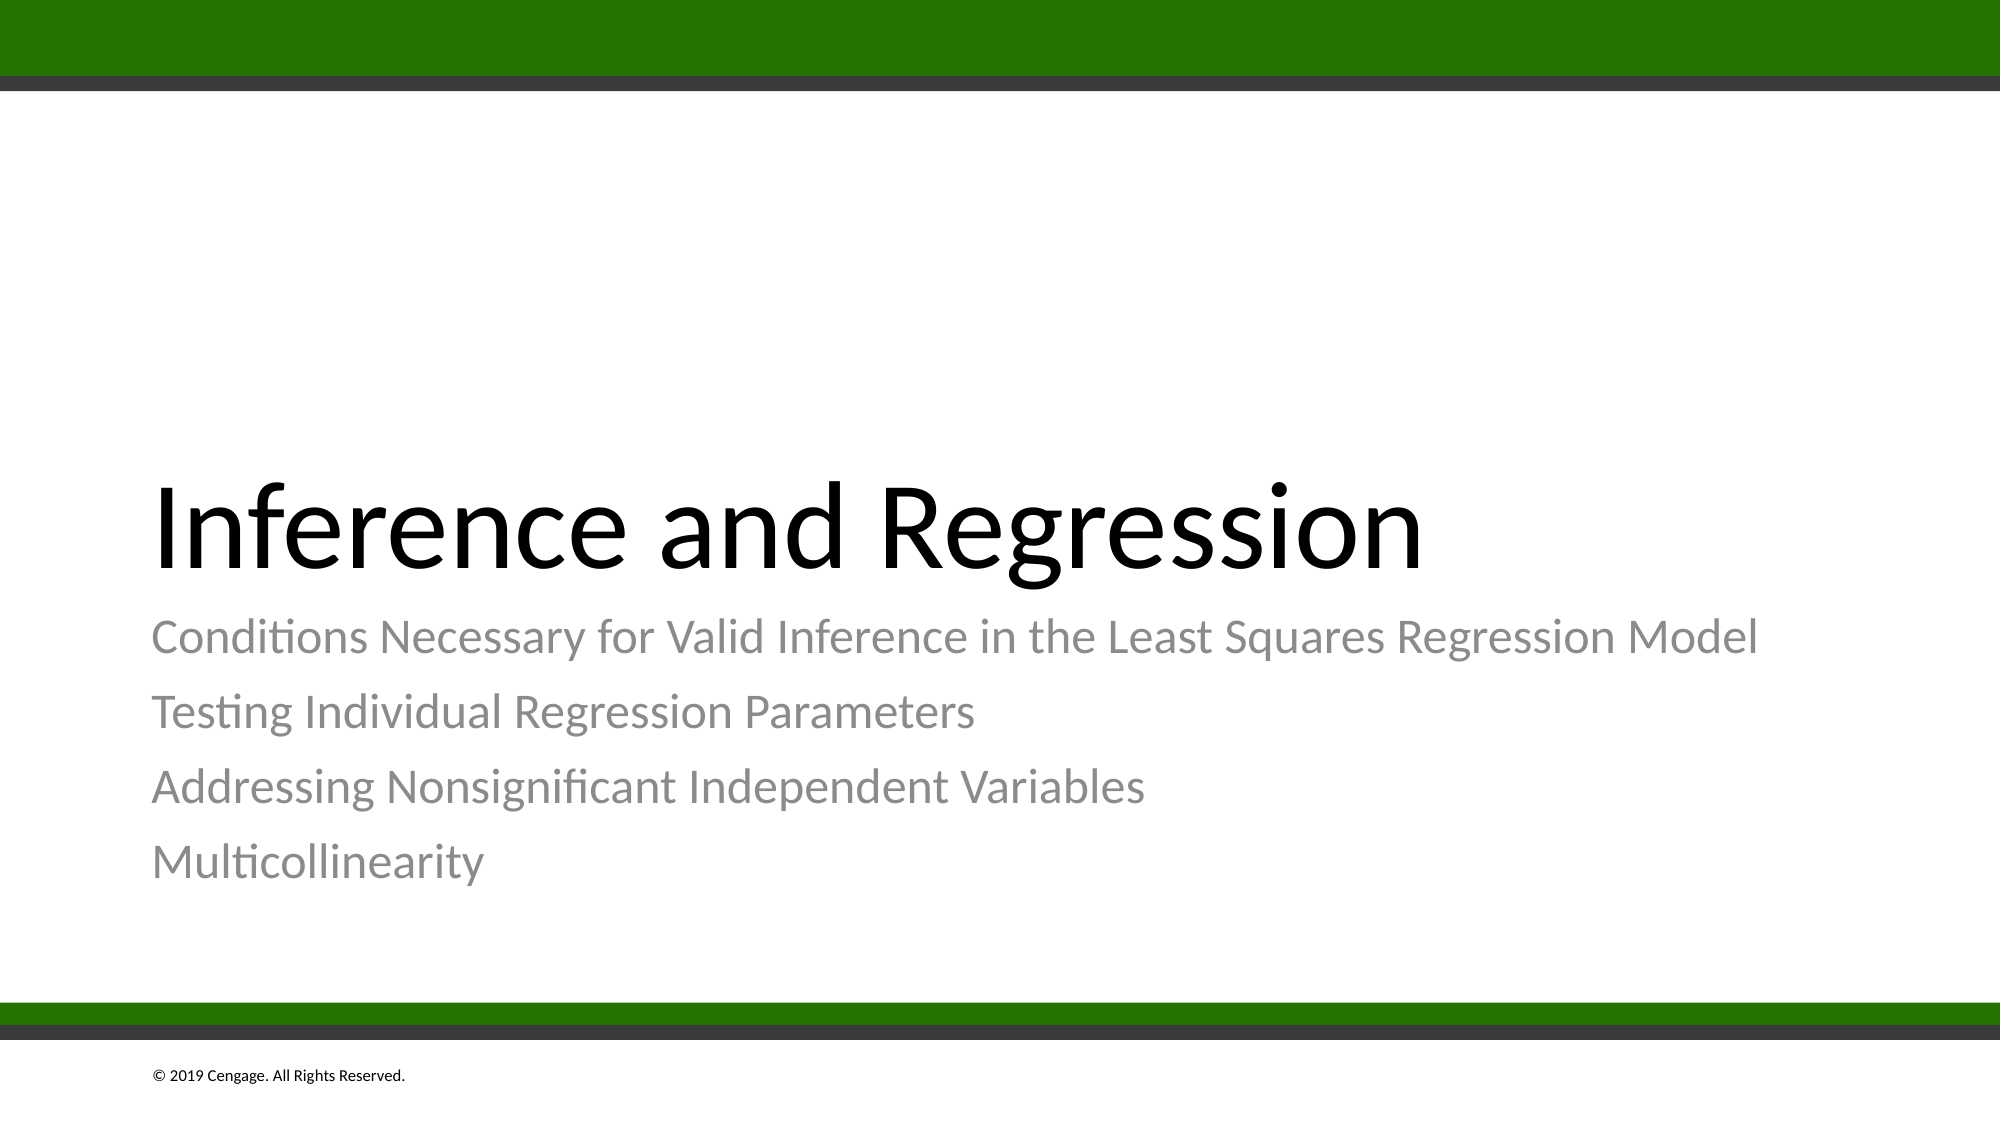

# Inference and Regression
Conditions Necessary for Valid Inference in the Least Squares Regression Model
Testing Individual Regression Parameters
Addressing Nonsignificant Independent Variables
Multicollinearity